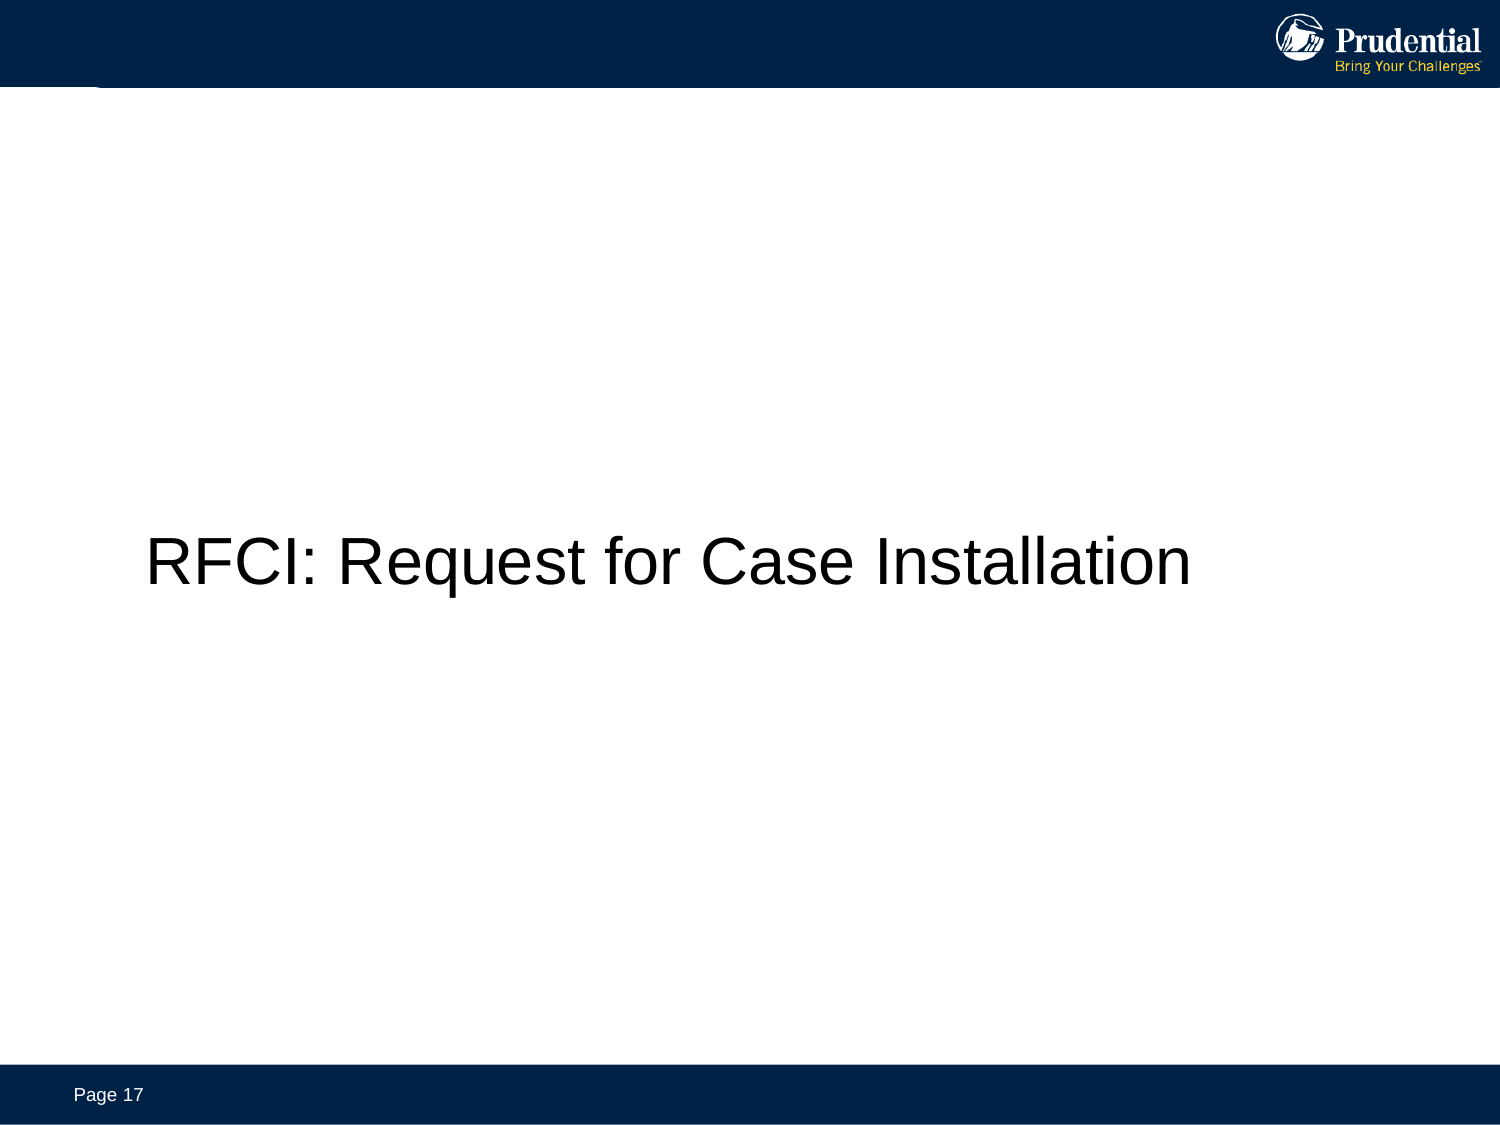

#
RFCI: Request for Case Installation
Page 17